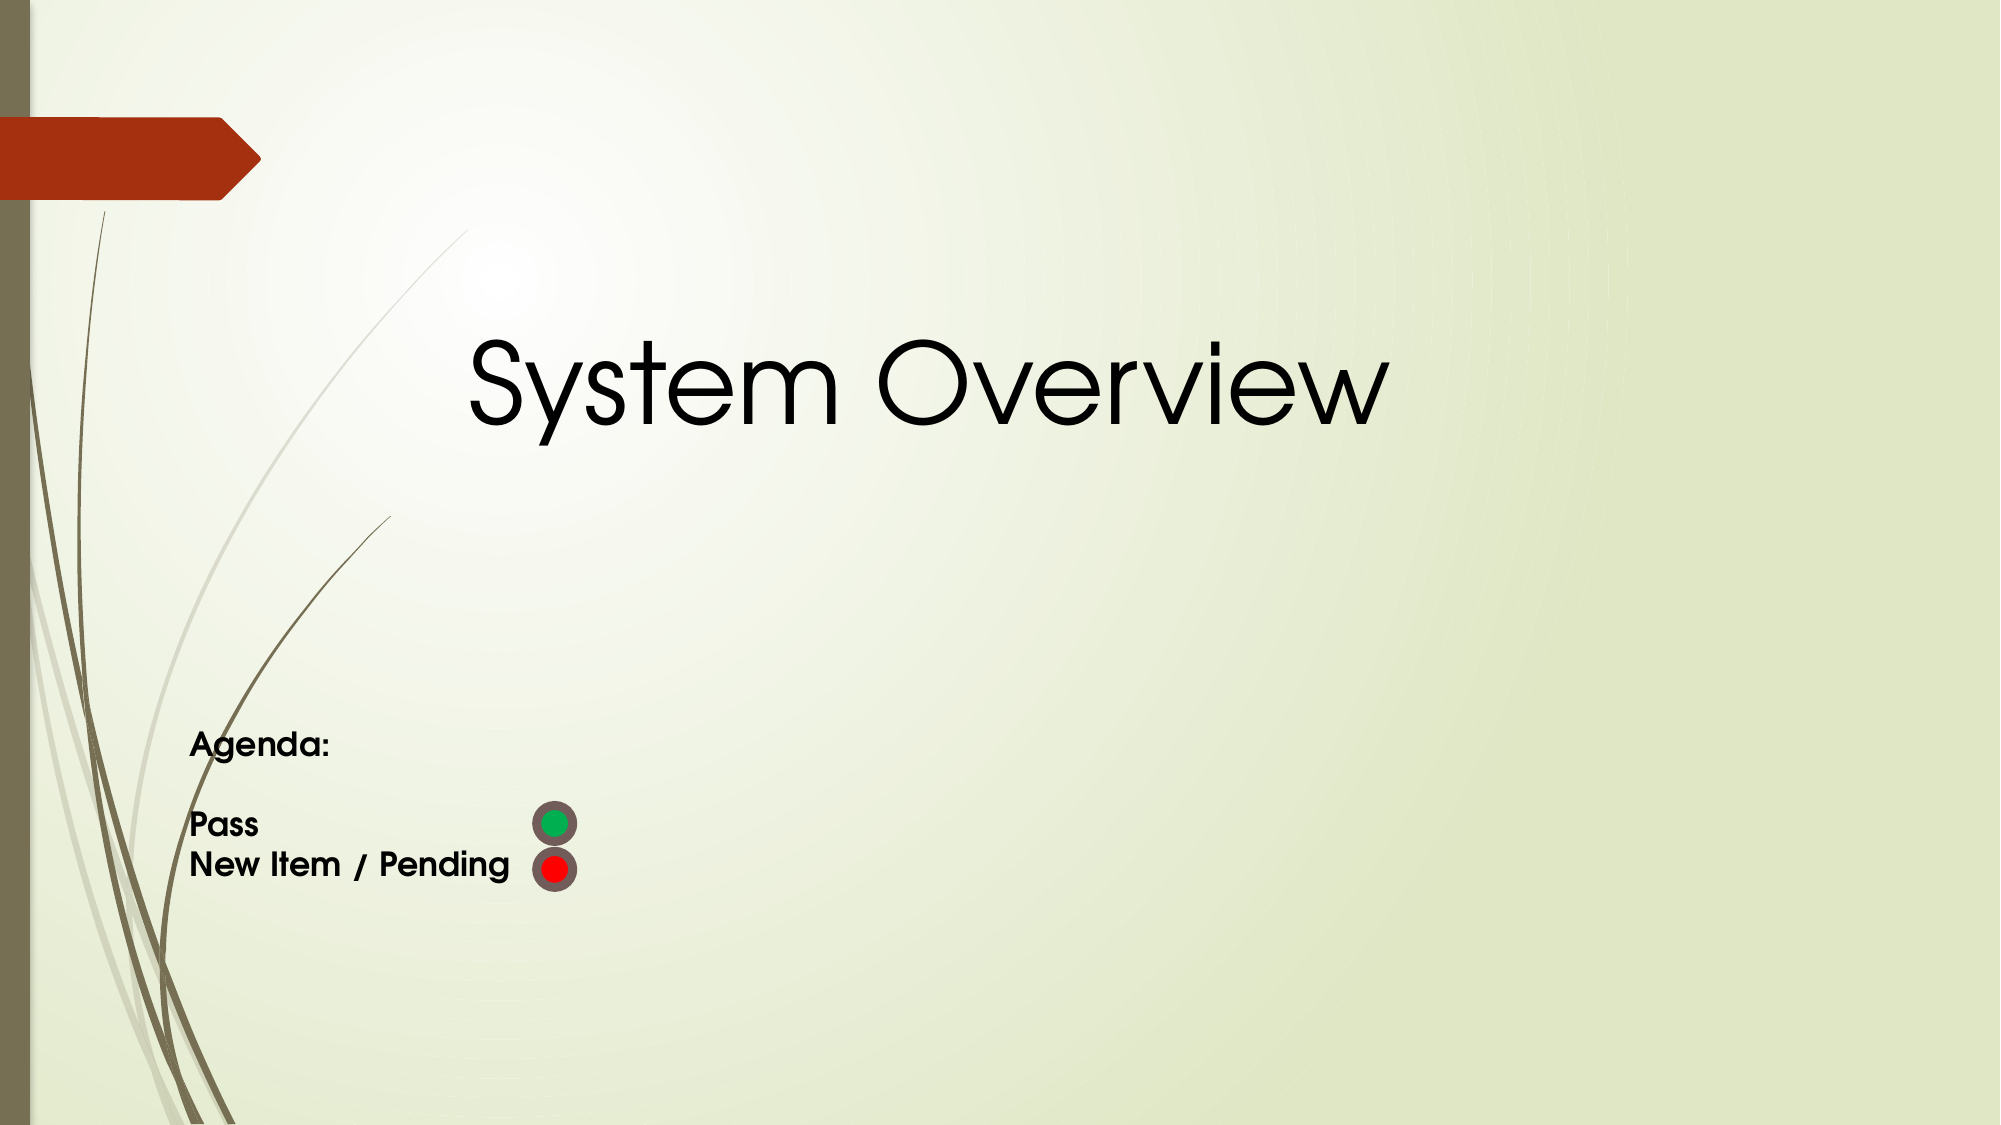

System Overview
Agenda:

Pass
New Item / Pending